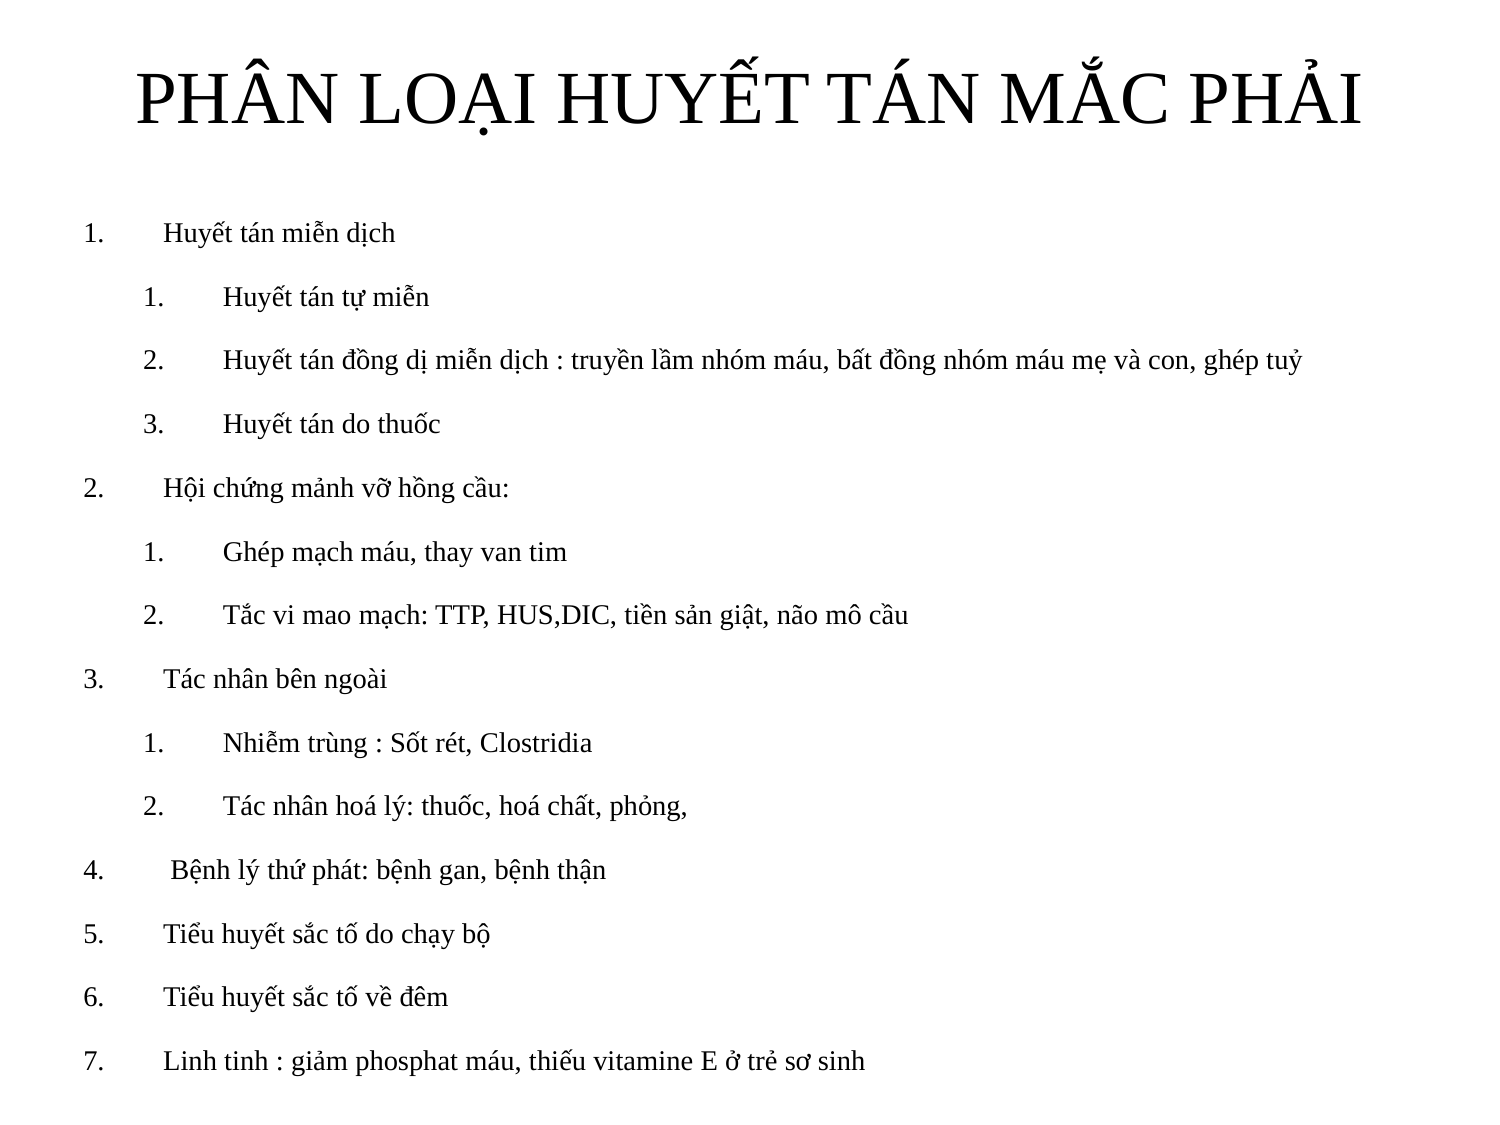

# PHÂN LOẠI HUYẾT TÁN MẮC PHẢI

Huyết tán miễn dịch
Huyết tán tự miễn
Huyết tán đồng dị miễn dịch : truyền lầm nhóm máu, bất đồng nhóm máu mẹ và con, ghép tuỷ
Huyết tán do thuốc
Hội chứng mảnh vỡ hồng cầu:
Ghép mạch máu, thay van tim
Tắc vi mao mạch: TTP, HUS,DIC, tiền sản giật, não mô cầu
Tác nhân bên ngoài
Nhiễm trùng : Sốt rét, Clostridia
Tác nhân hoá lý: thuốc, hoá chất, phỏng,
 Bệnh lý thứ phát: bệnh gan, bệnh thận
Tiểu huyết sắc tố do chạy bộ
Tiểu huyết sắc tố về đêm
Linh tinh : giảm phosphat máu, thiếu vitamine E ở trẻ sơ sinh